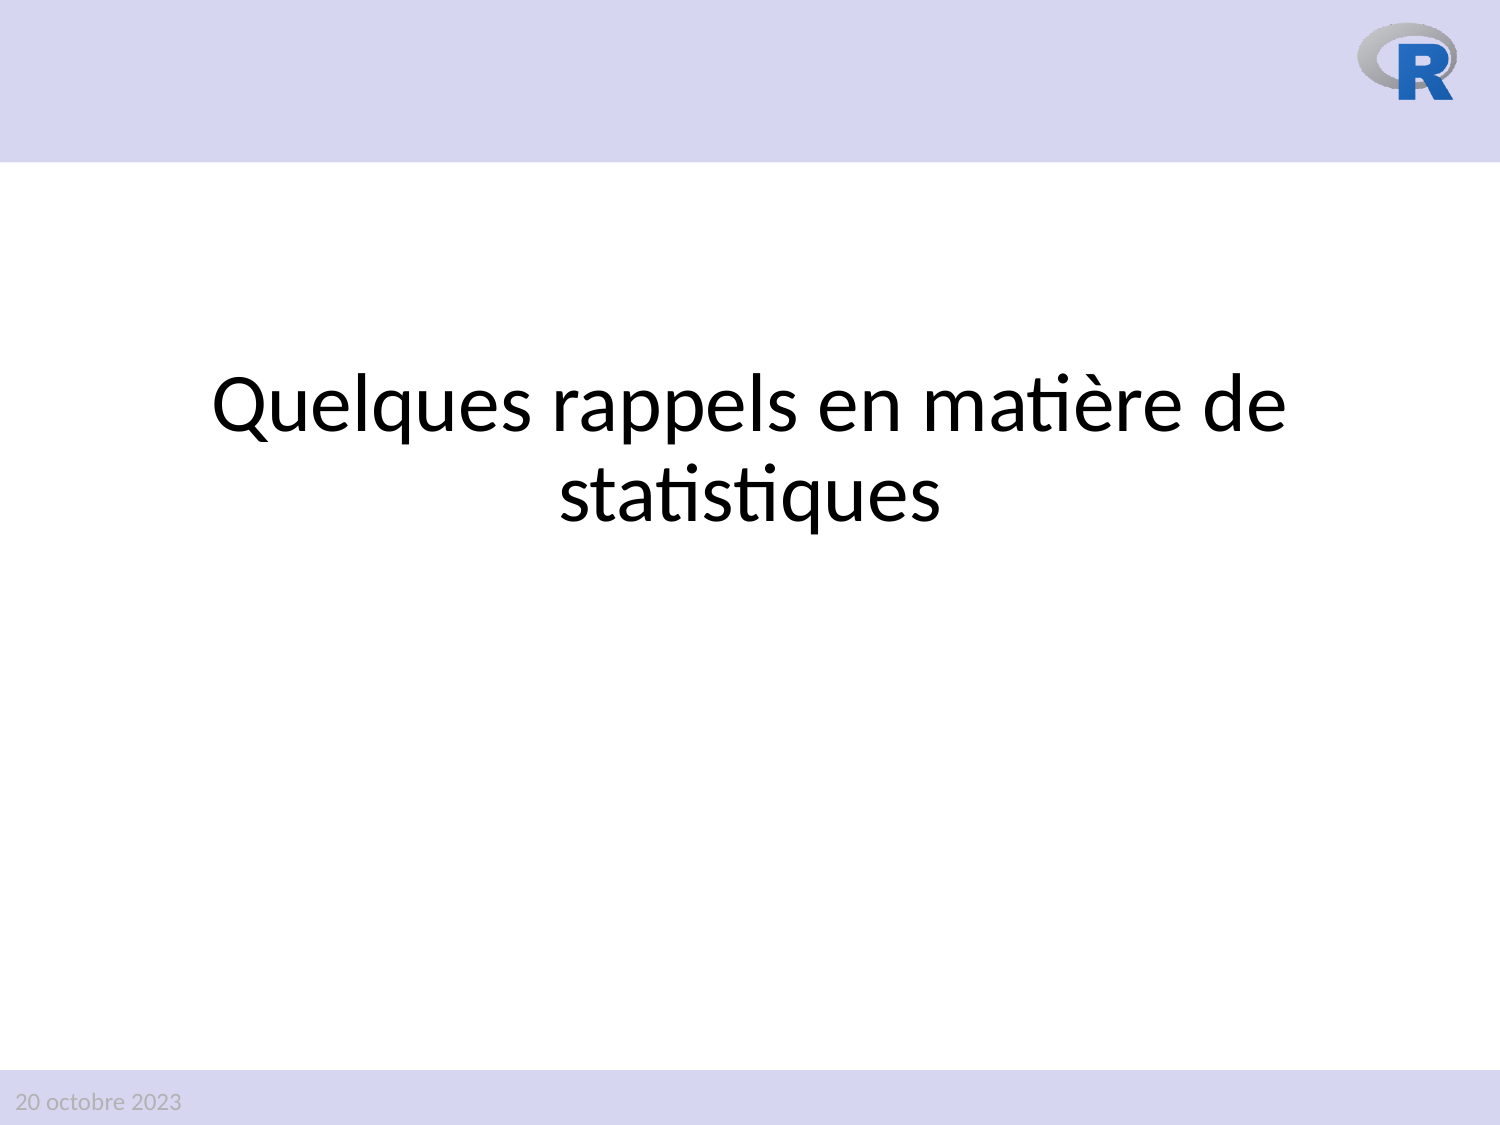

Quelques rappels en matière de statistiques
20 octobre 2023
72
https://www.reilly-coglab.com/data